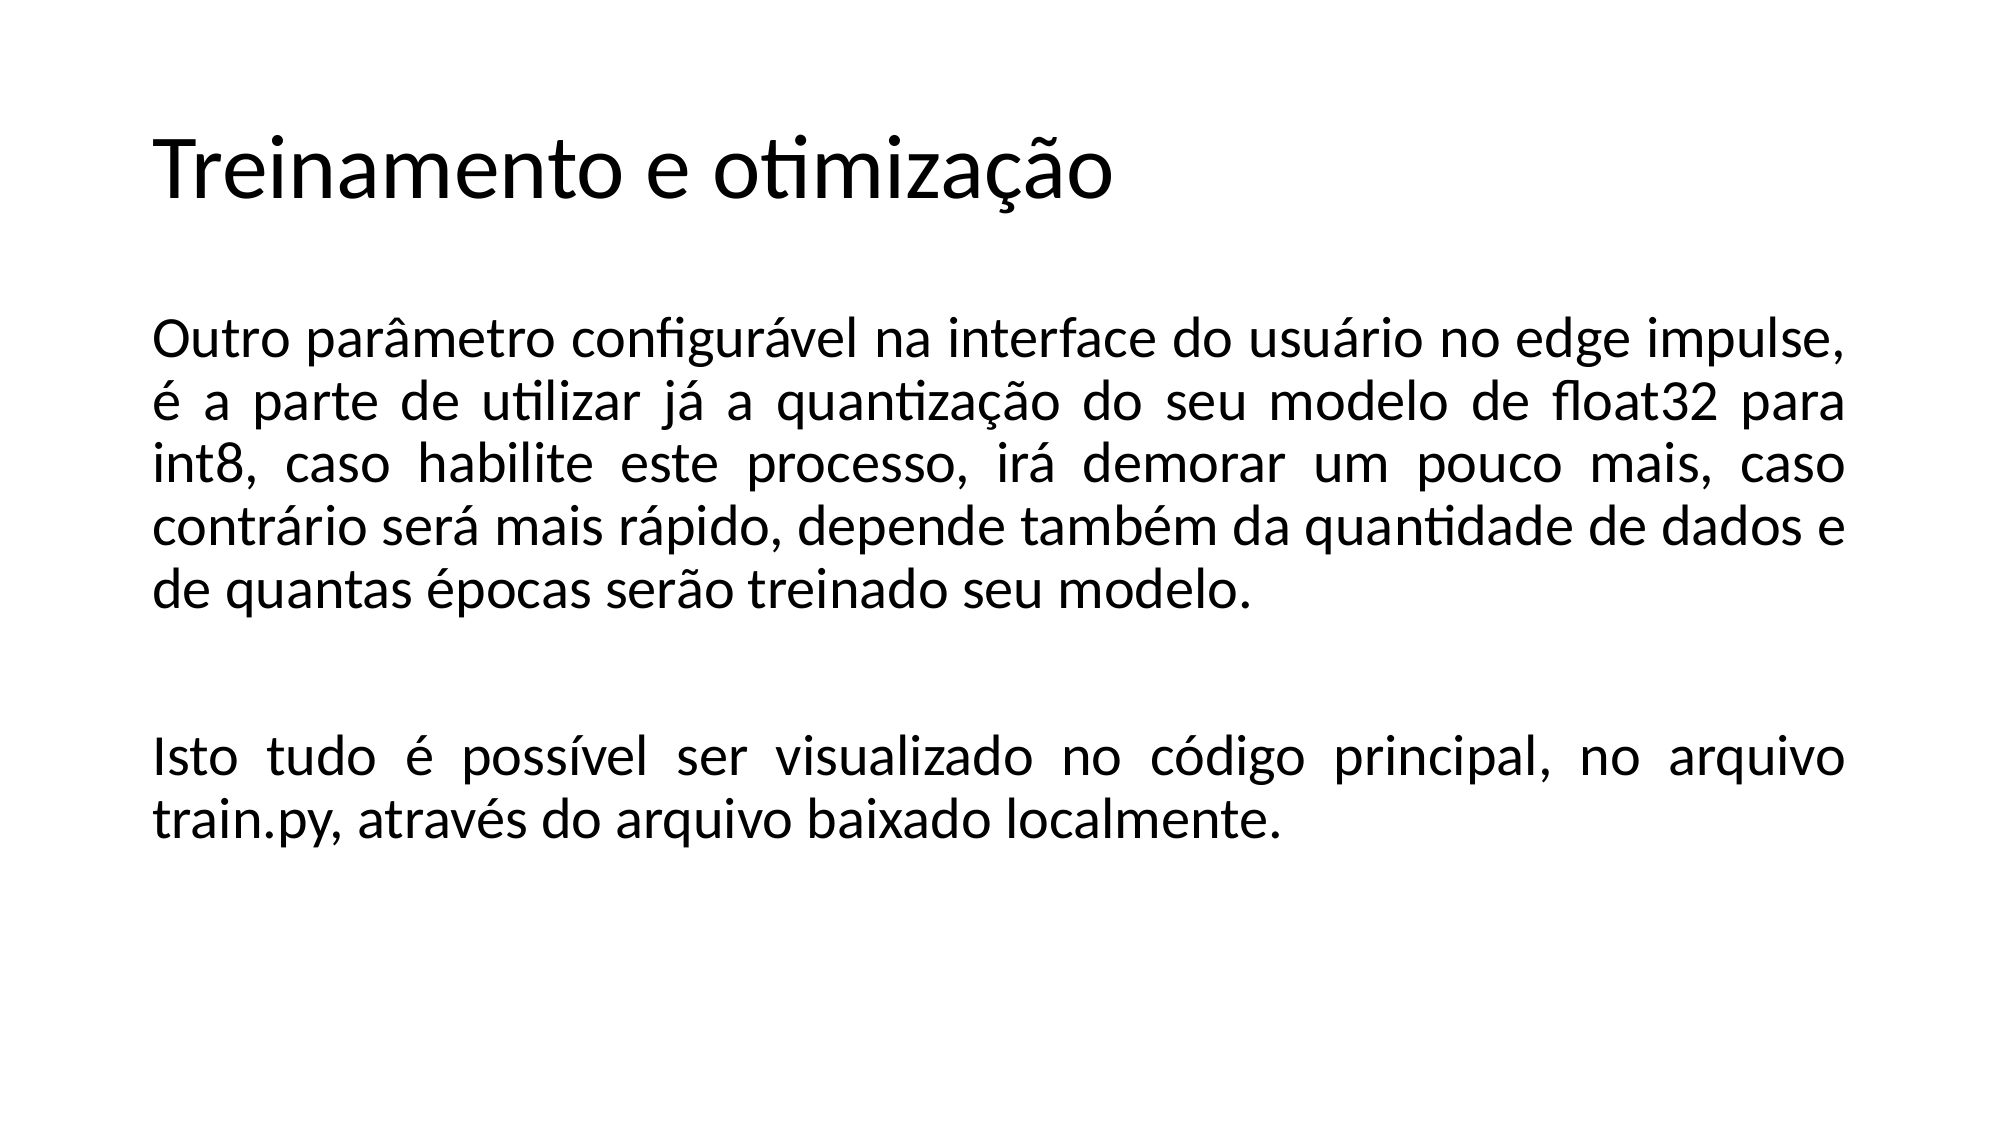

# Treinamento e otimização

Outro parâmetro configurável na interface do usuário no edge impulse, é a parte de utilizar já a quantização do seu modelo de float32 para int8, caso habilite este processo, irá demorar um pouco mais, caso contrário será mais rápido, depende também da quantidade de dados e de quantas épocas serão treinado seu modelo.

Isto tudo é possível ser visualizado no código principal, no arquivo train.py, através do arquivo baixado localmente.